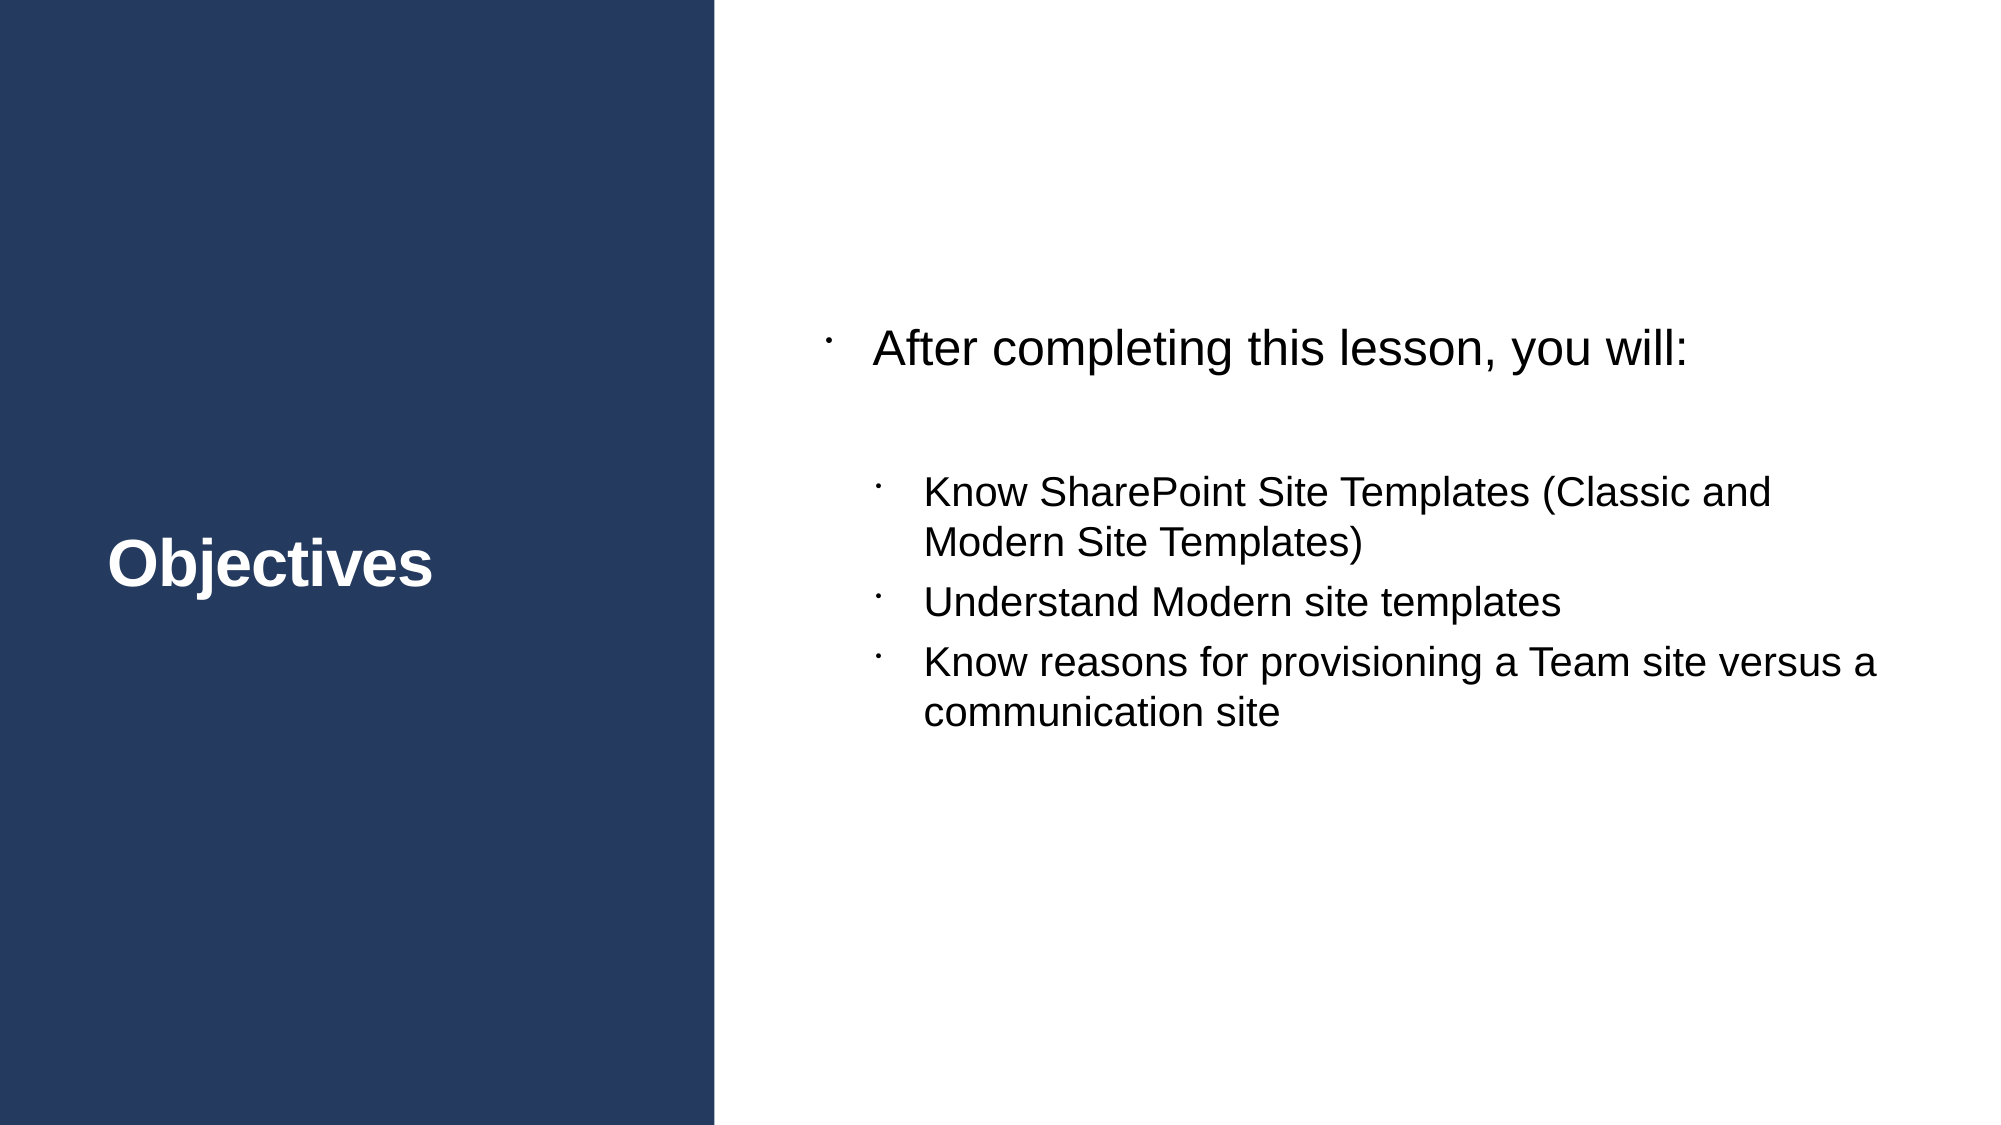

# Objectives
After completing this lesson, you will:

Know SharePoint Site Templates (Classic and Modern Site Templates)
Understand Modern site templates
Know reasons for provisioning a Team site versus a communication site